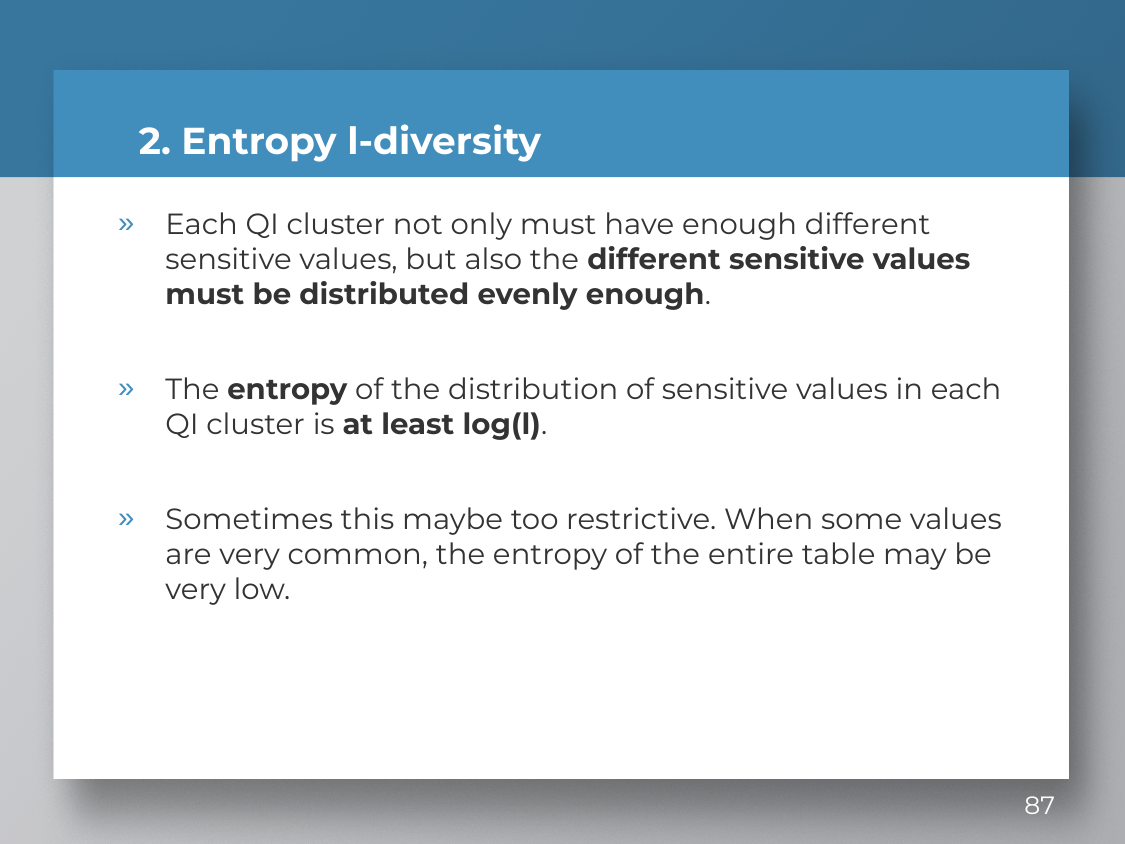

# 2. Entropy l-diversity
Each QI cluster not only must have enough different sensitive values, but also the different sensitive values must be distributed evenly enough.

The entropy of the distribution of sensitive values in each QI cluster is at least log(l).

Sometimes this maybe too restrictive. When some values are very common, the entropy of the entire table may be very low.
87